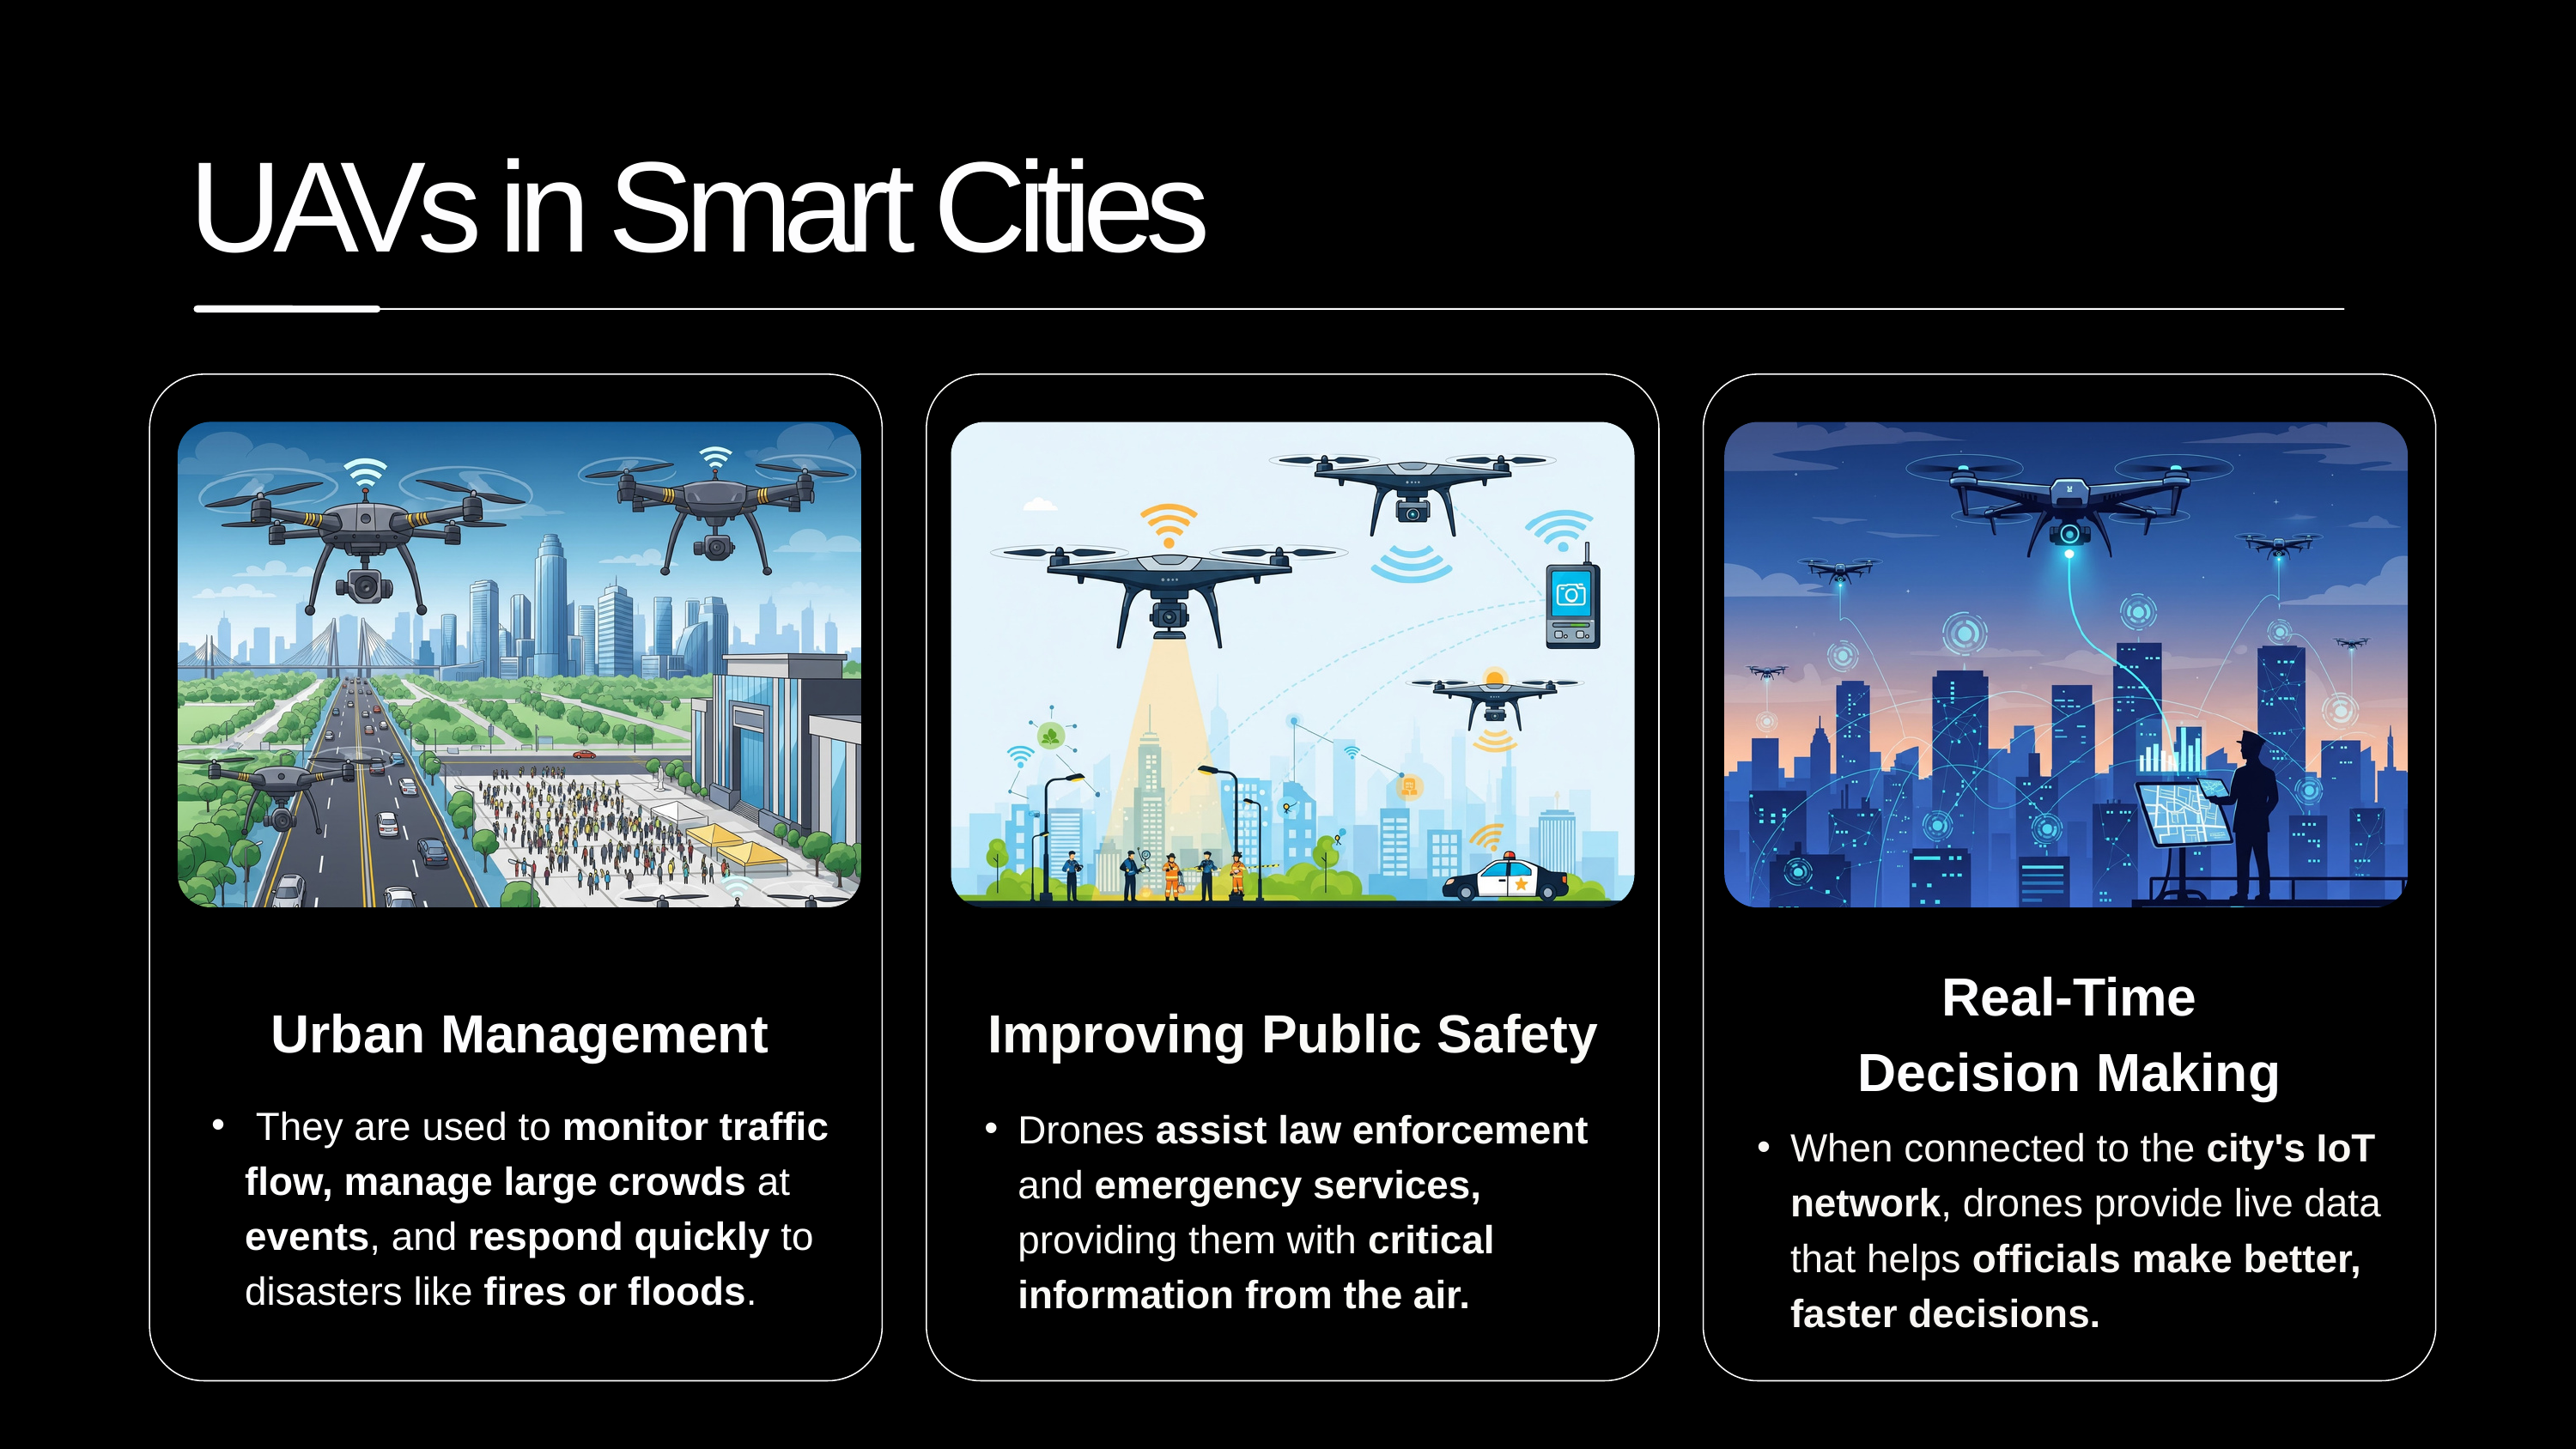

UAVs in Smart Cities

Urban Management
 They are used to monitor traffic flow, manage large crowds at events, and respond quickly to disasters like fires or floods.

Improving Public Safety
Drones assist law enforcement and emergency services, providing them with critical information from the air.

Real-Time Decision Making
When connected to the city's IoT network, drones provide live data that helps officials make better, faster decisions.